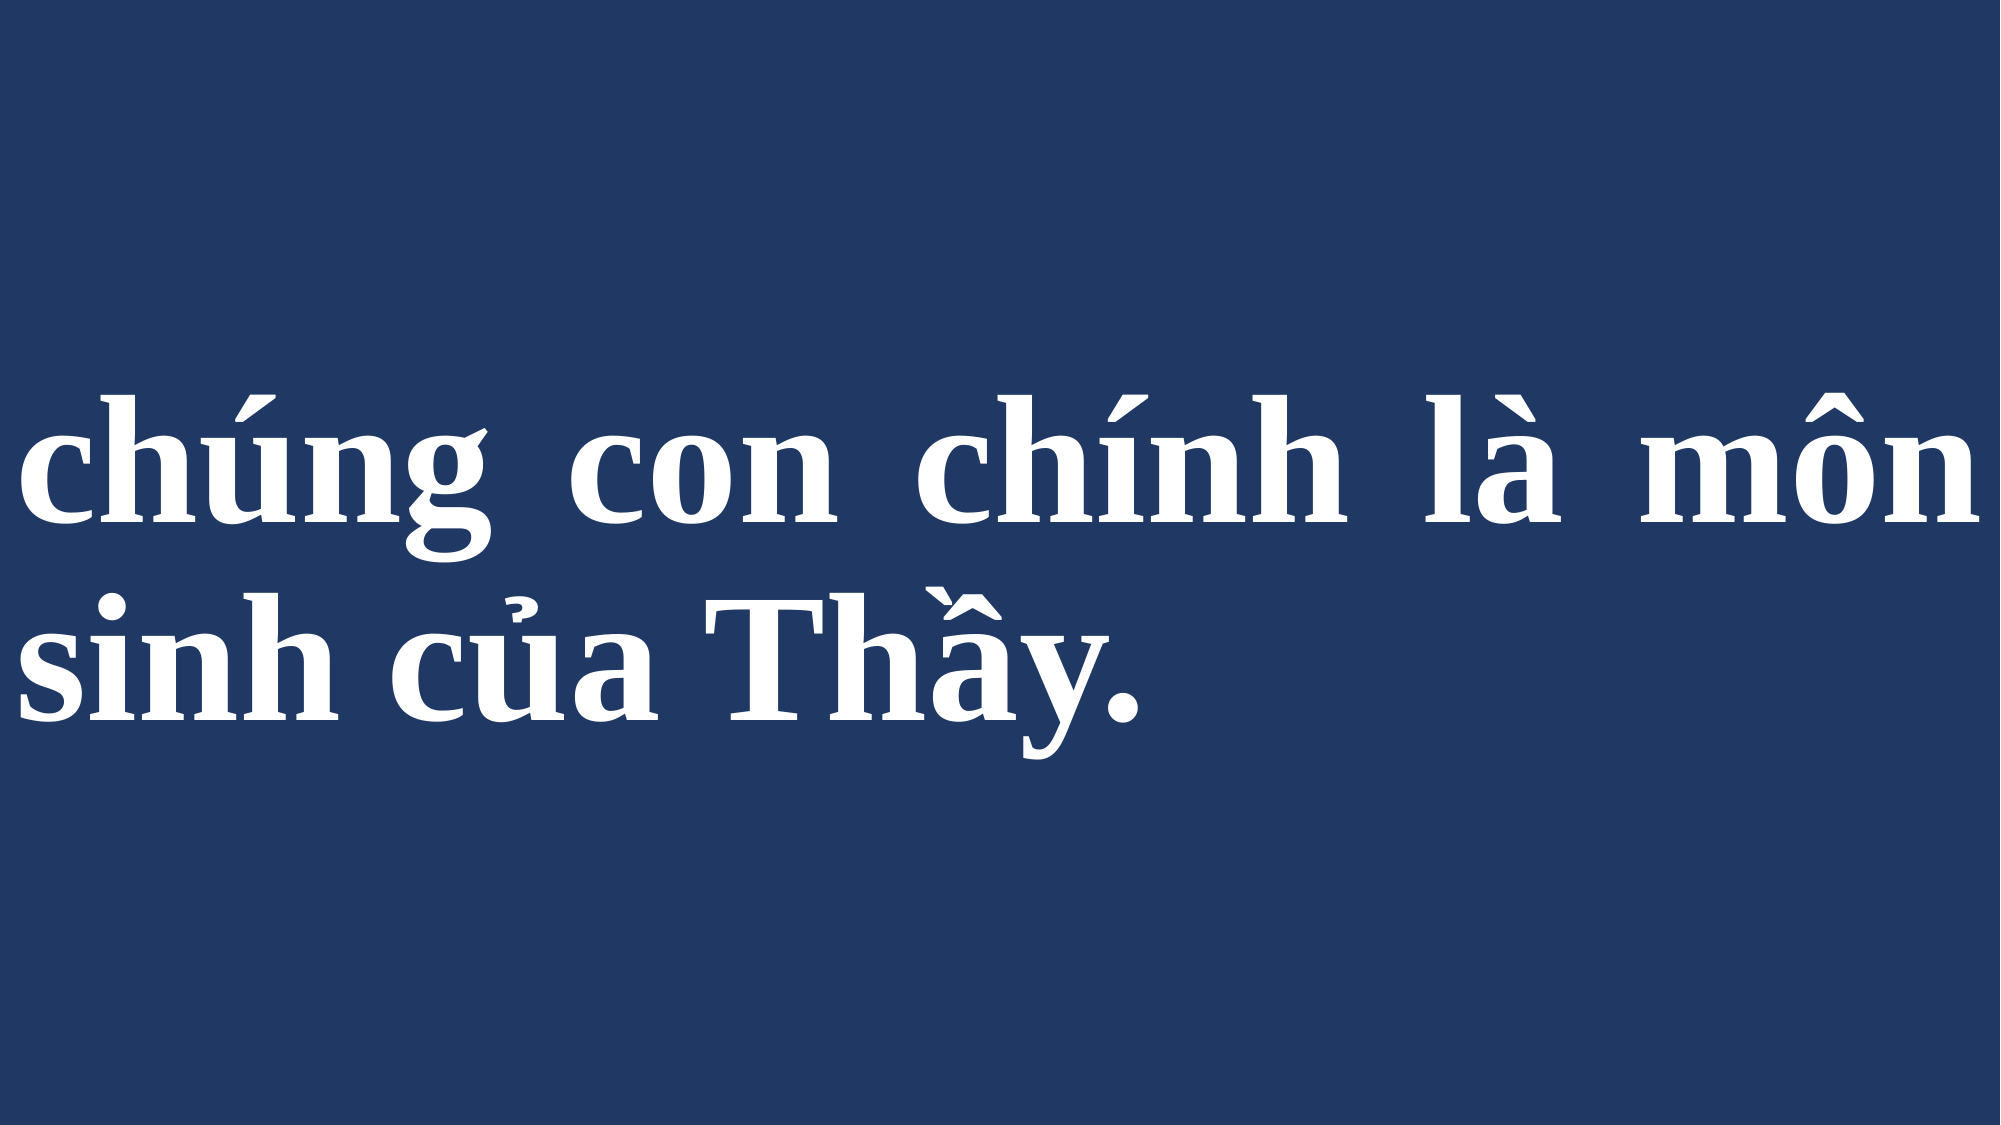

# chúng con chính là môn sinh của Thầy.